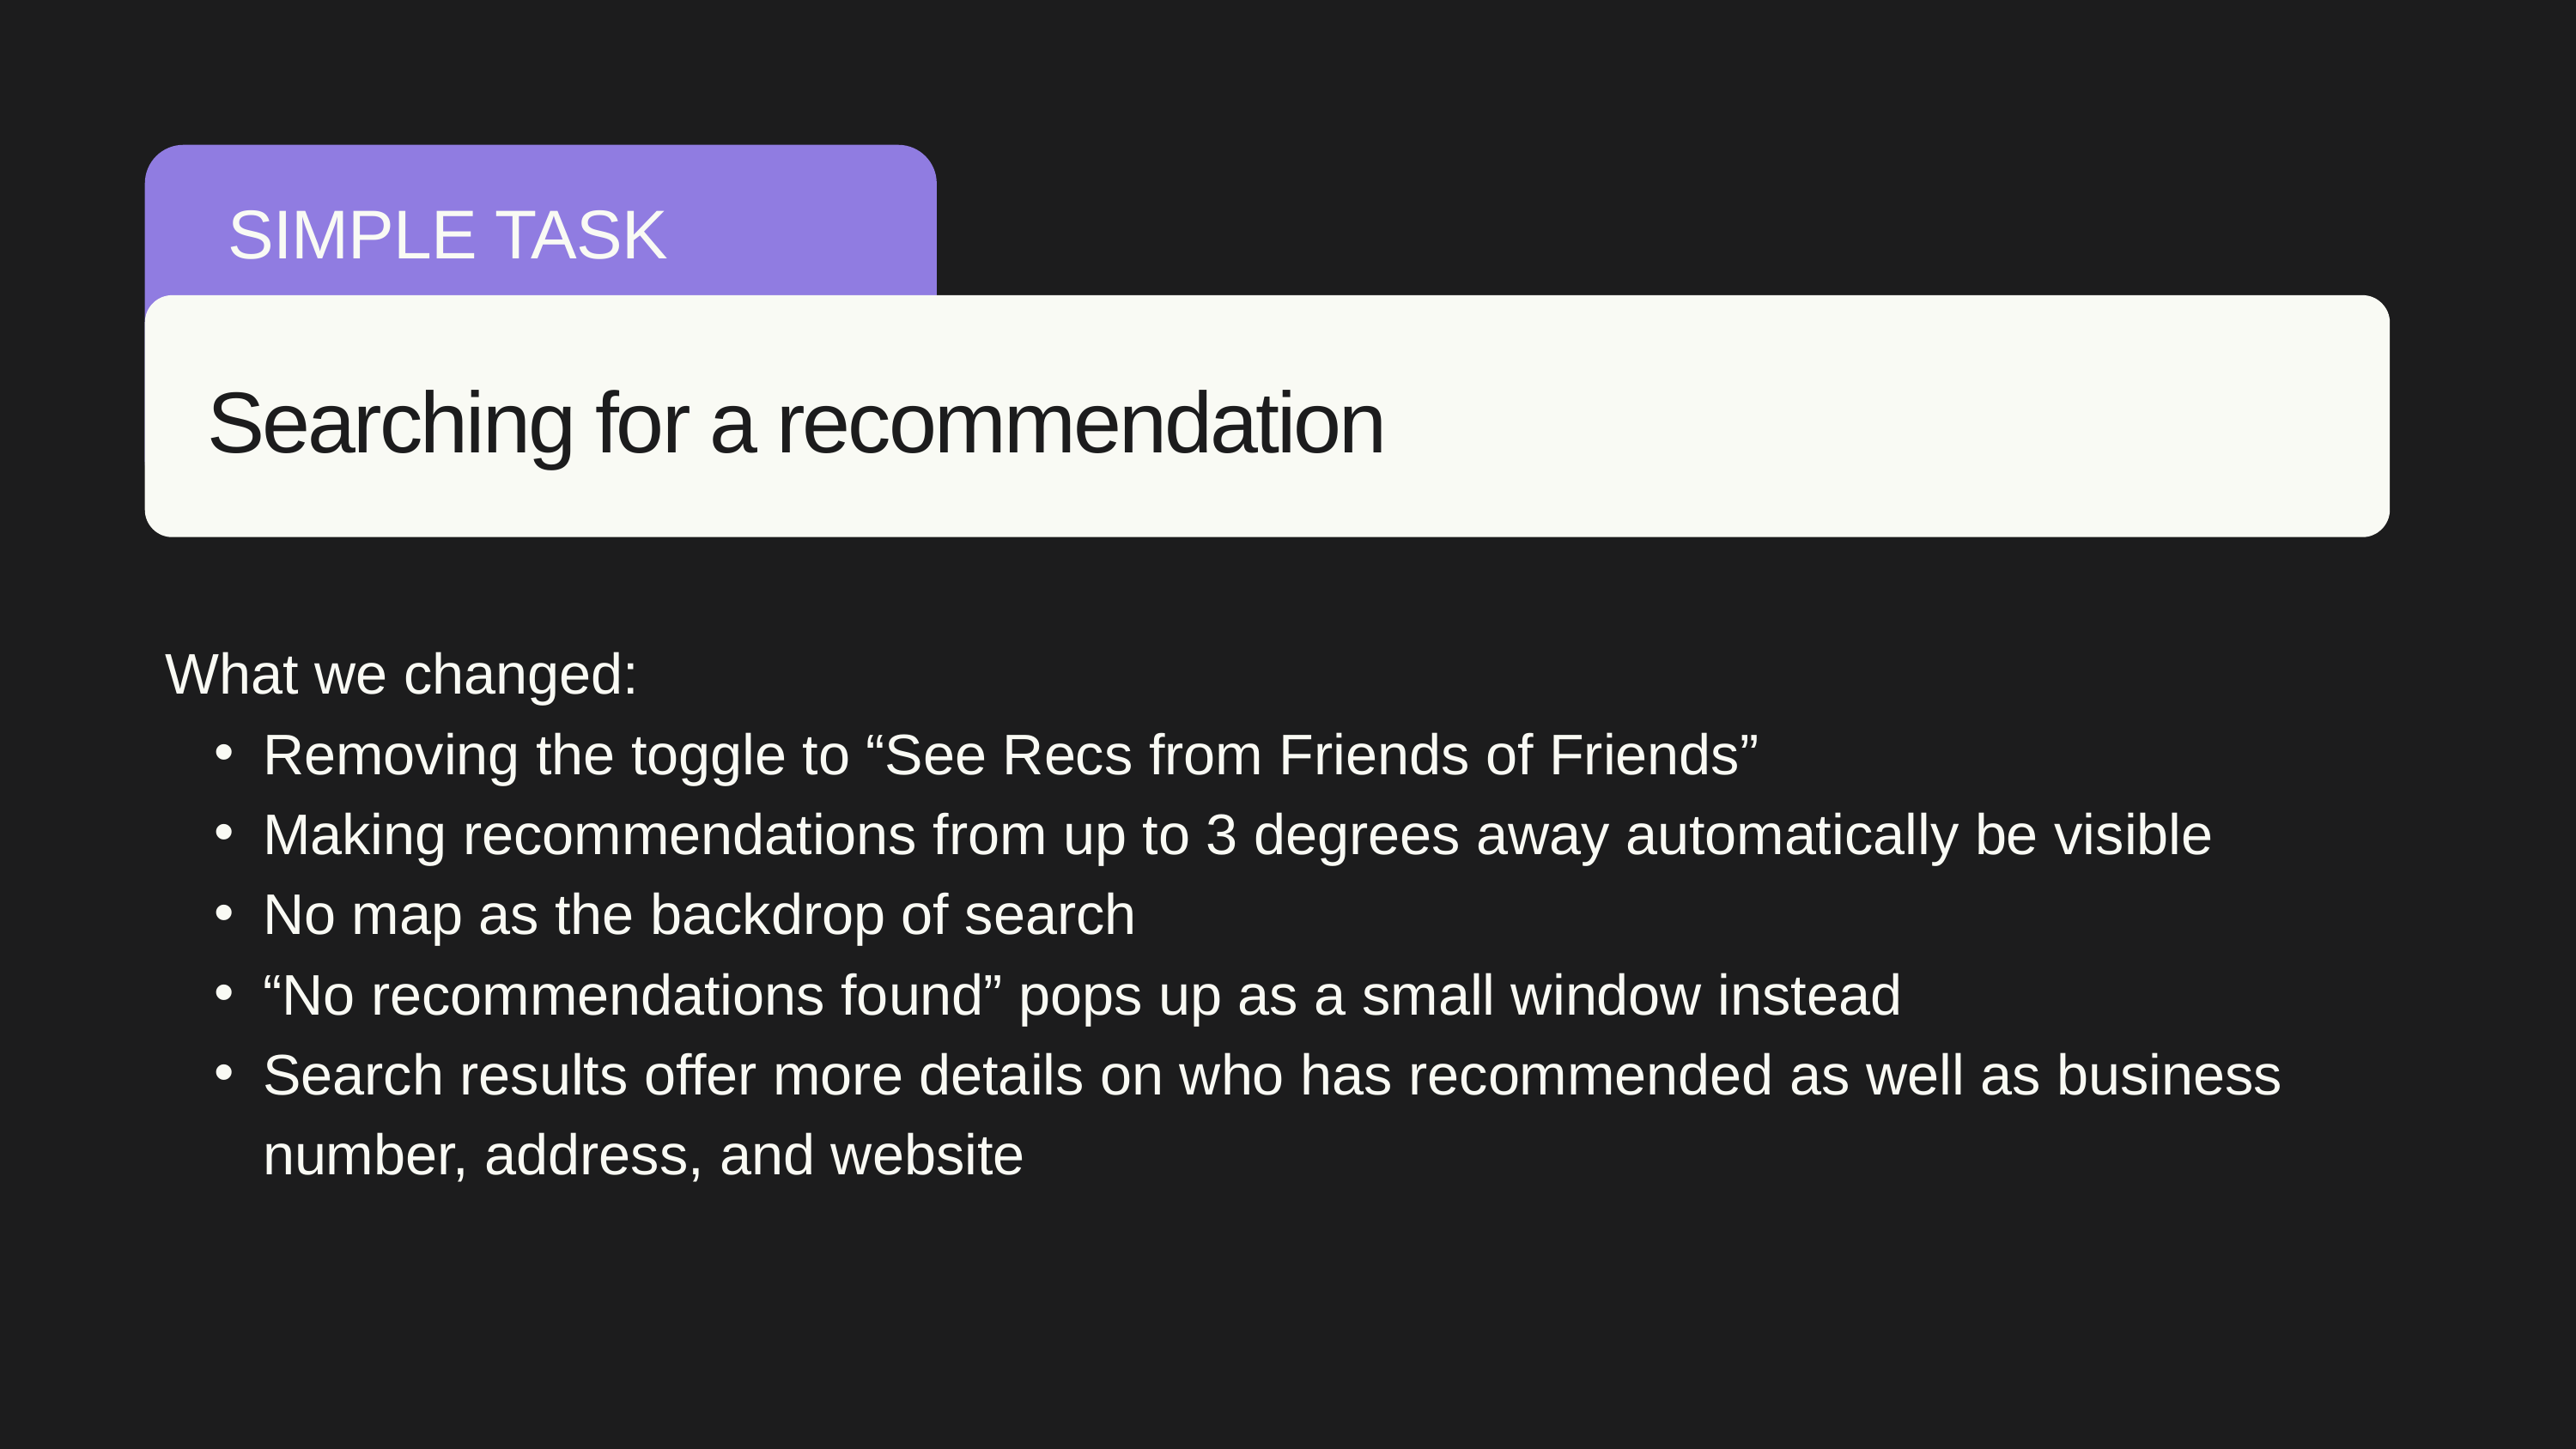

SIMPLE TASK

Searching for a recommendation
What we changed:
Removing the toggle to “See Recs from Friends of Friends”
Making recommendations from up to 3 degrees away automatically be visible
No map as the backdrop of search
“No recommendations found” pops up as a small window instead
Search results offer more details on who has recommended as well as business number, address, and website